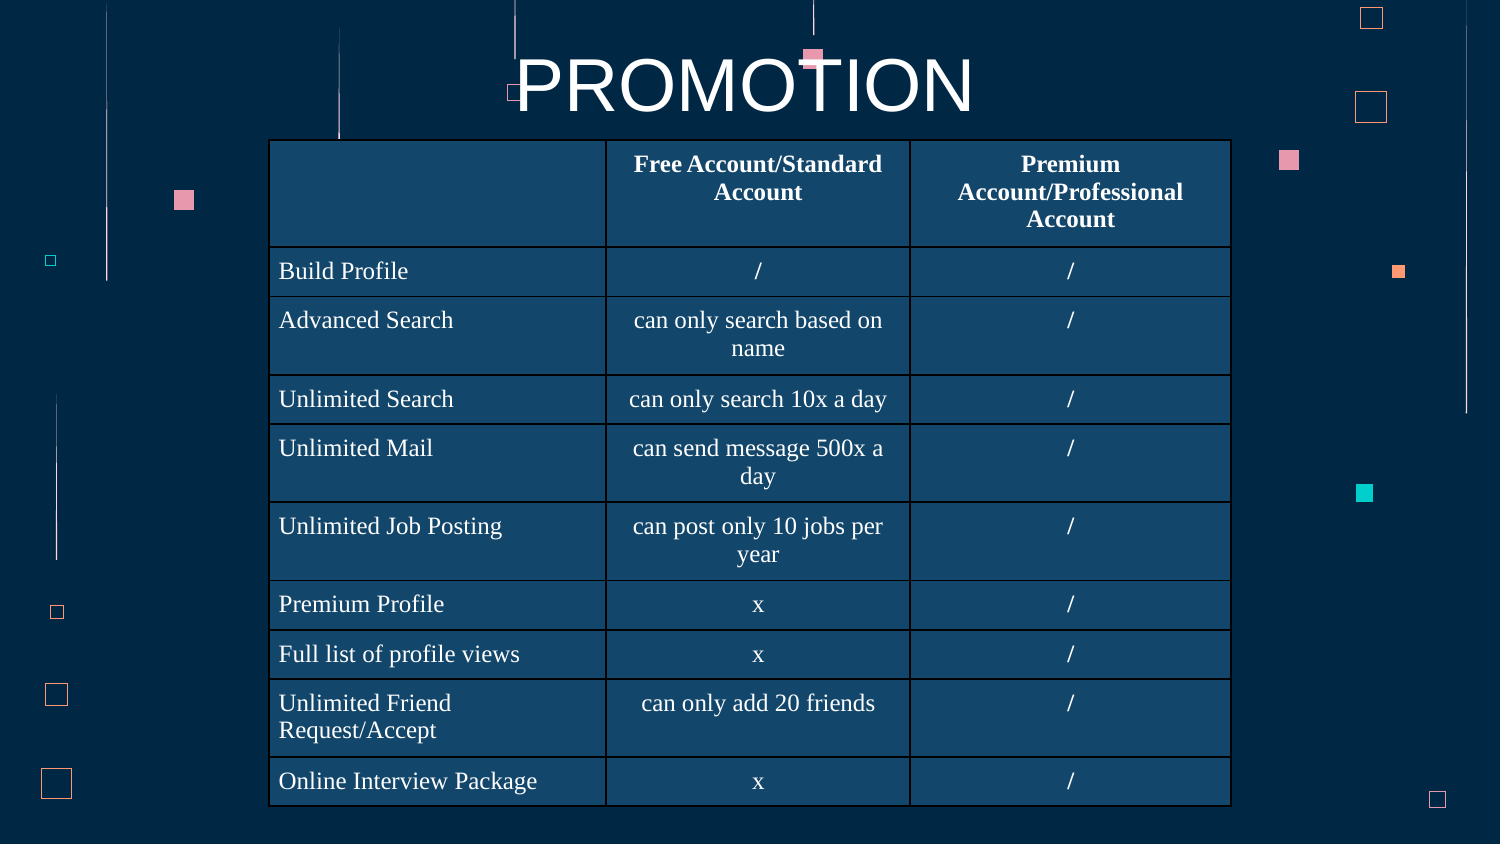

PROMOTION
|  | Free Account/Standard Account | Premium Account/Professional Account |
| --- | --- | --- |
| Build Profile | / | / |
| Advanced Search | can only search based on name | / |
| Unlimited Search | can only search 10x a day | / |
| Unlimited Mail | can send message 500x a day | / |
| Unlimited Job Posting | can post only 10 jobs per year | / |
| Premium Profile | x | / |
| Full list of profile views | x | / |
| Unlimited Friend Request/Accept | can only add 20 friends | / |
| Online Interview Package | x | / |